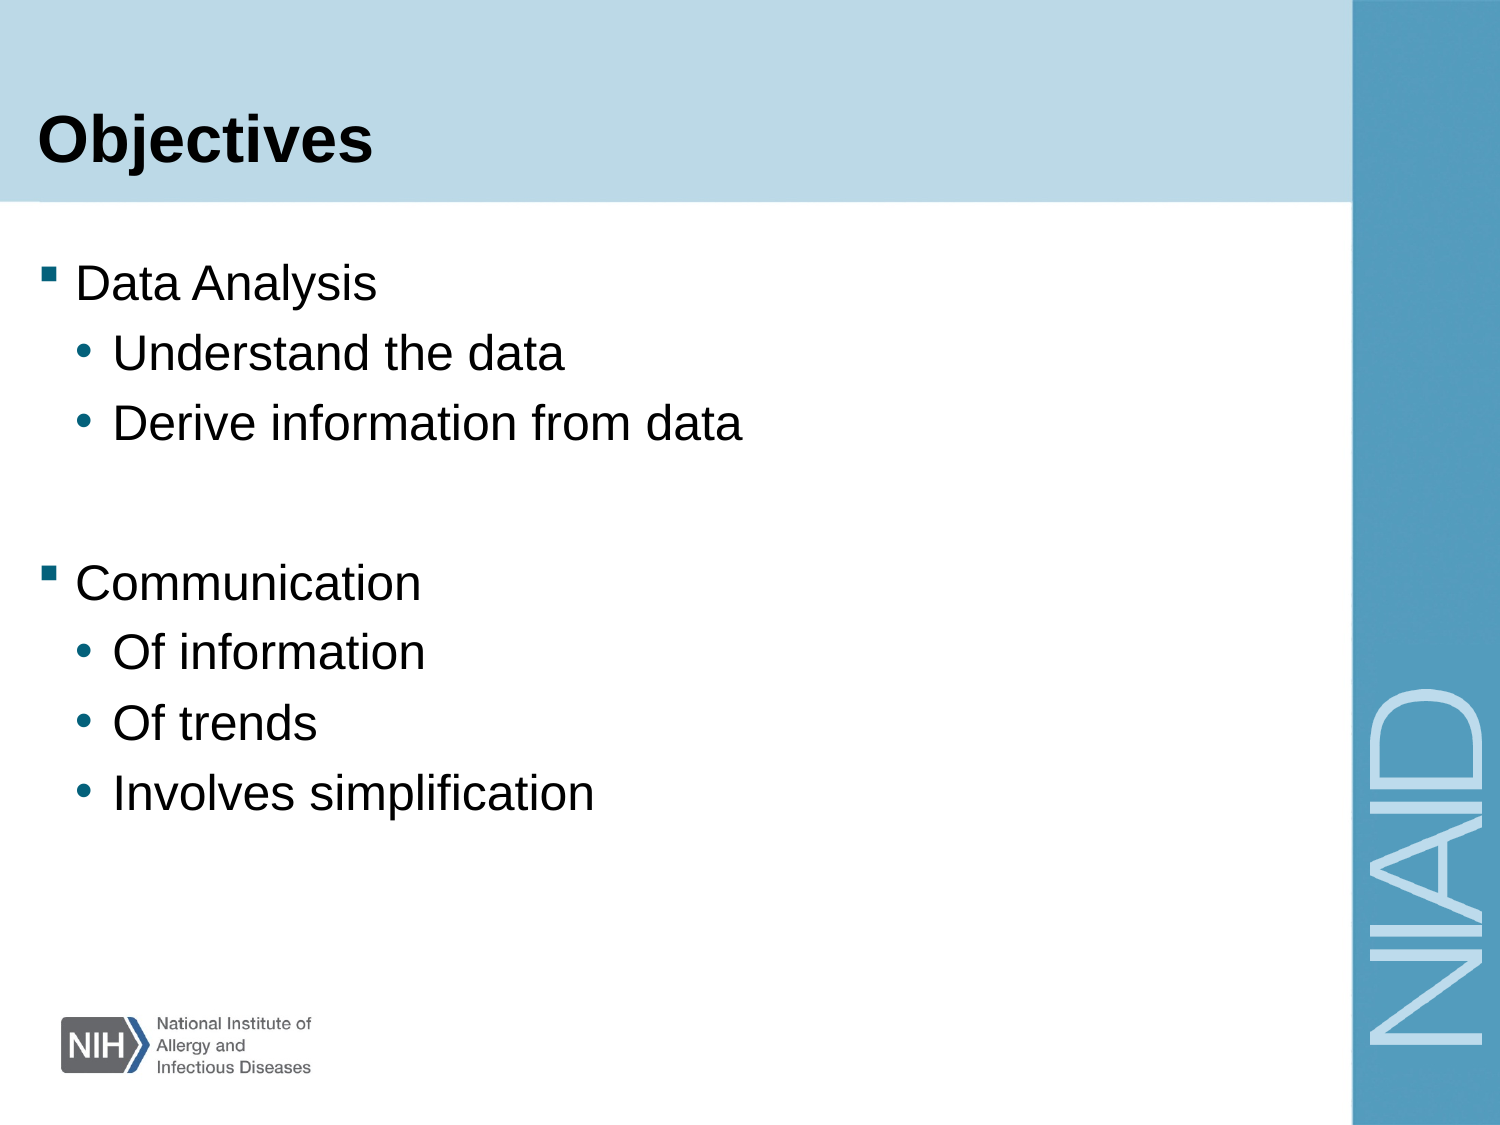

# Objectives
Data Analysis
Understand the data
Derive information from data

Communication
Of information
Of trends
Involves simplification